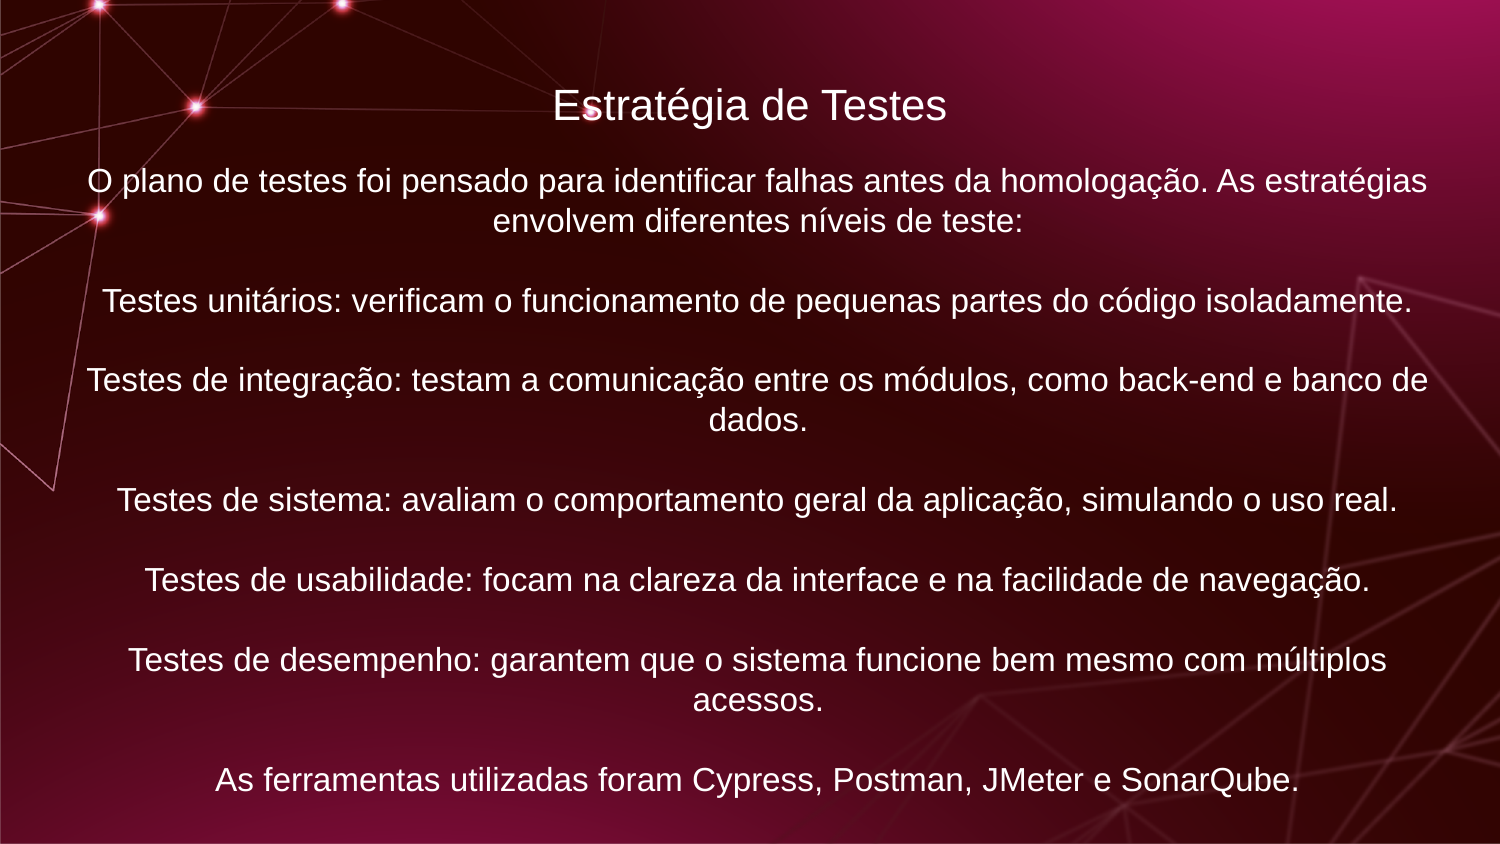

# Estratégia de Testes
O plano de testes foi pensado para identificar falhas antes da homologação. As estratégias envolvem diferentes níveis de teste:

Testes unitários: verificam o funcionamento de pequenas partes do código isoladamente.

Testes de integração: testam a comunicação entre os módulos, como back-end e banco de dados.

Testes de sistema: avaliam o comportamento geral da aplicação, simulando o uso real.

Testes de usabilidade: focam na clareza da interface e na facilidade de navegação.

Testes de desempenho: garantem que o sistema funcione bem mesmo com múltiplos acessos.

As ferramentas utilizadas foram Cypress, Postman, JMeter e SonarQube.